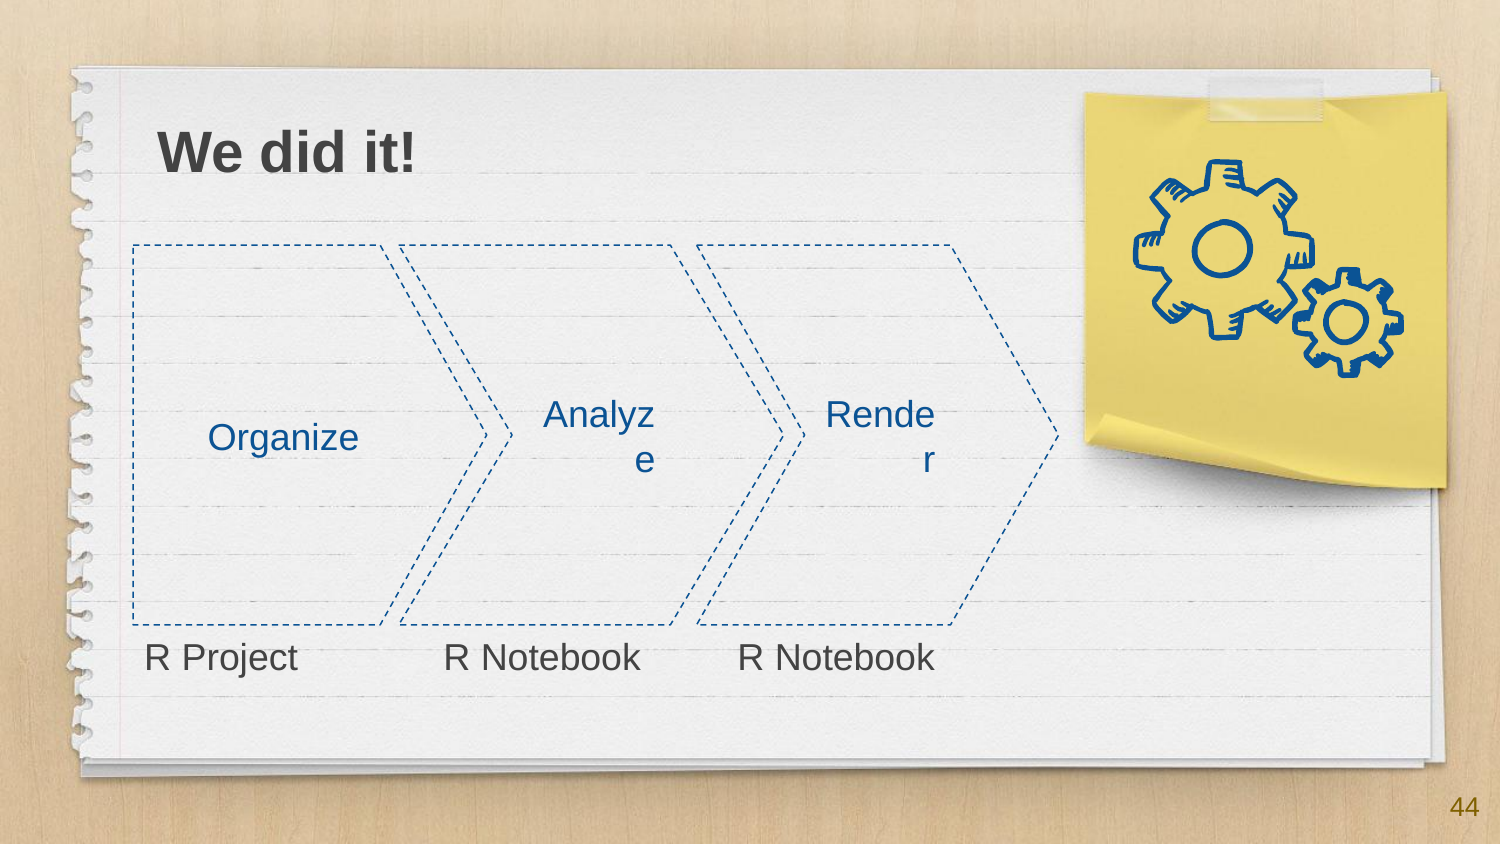

We did it!

Organize
Analyze
Render
R Project
R Notebook
R Notebook
44